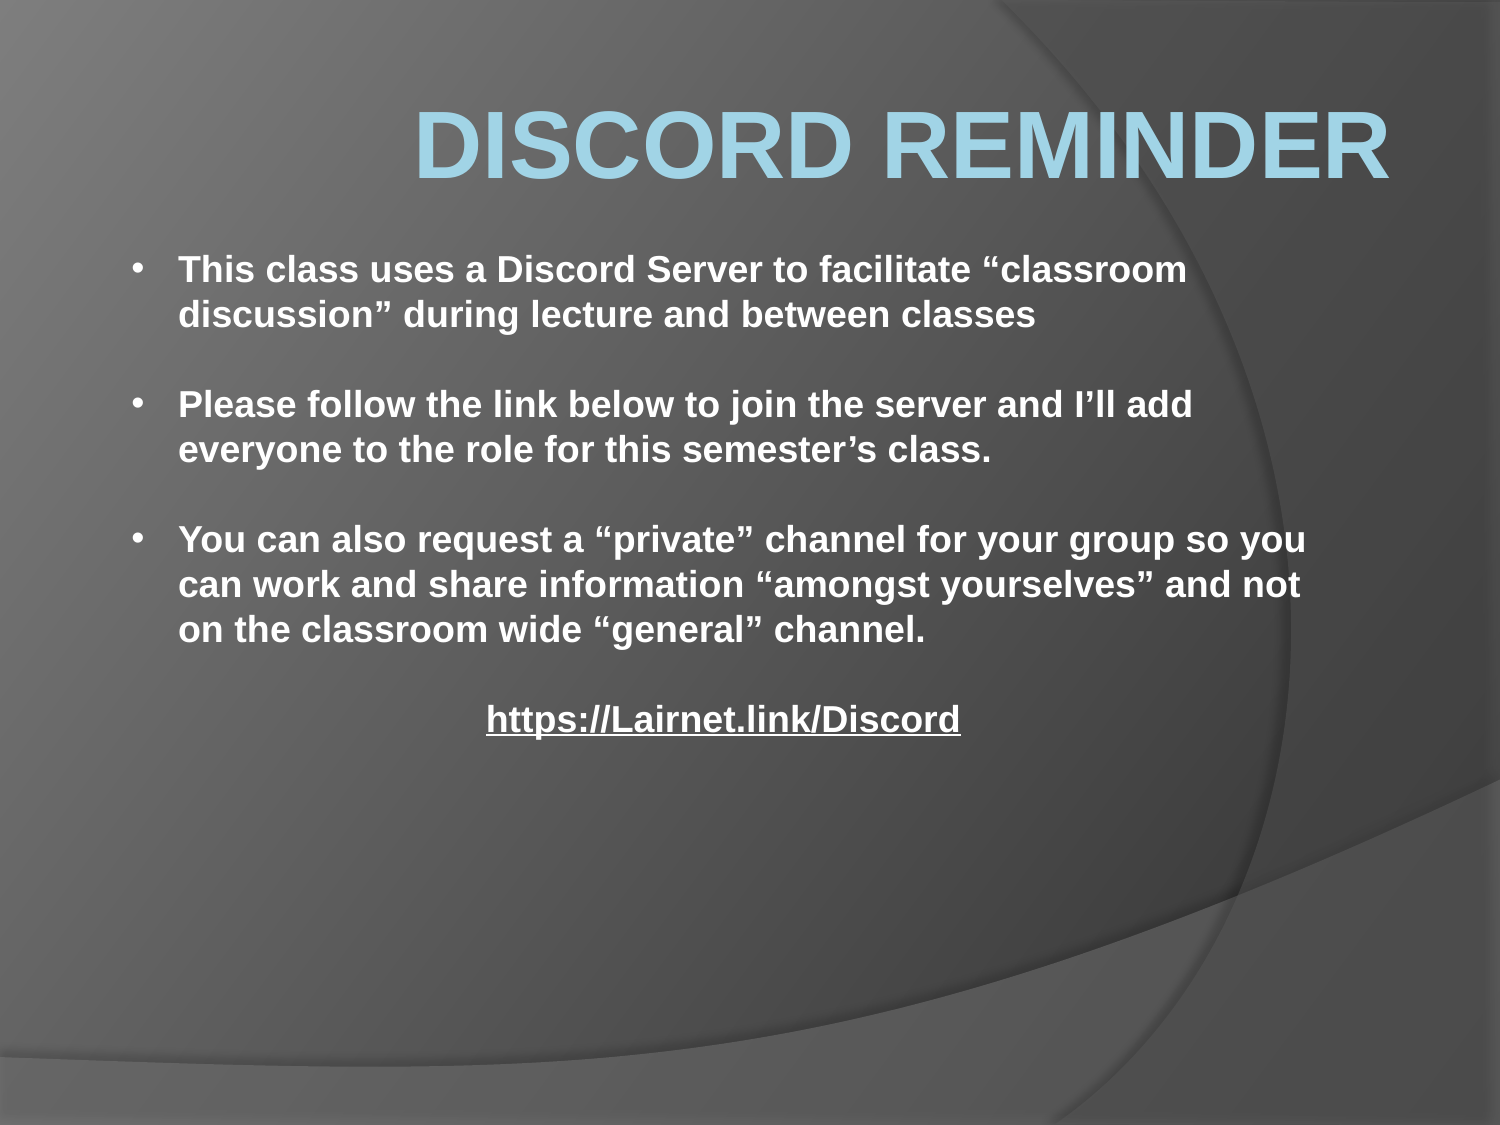

# Discord Reminder
This class uses a Discord Server to facilitate “classroom discussion” during lecture and between classes

Please follow the link below to join the server and I’ll add everyone to the role for this semester’s class.

You can also request a “private” channel for your group so you can work and share information “amongst yourselves” and not on the classroom wide “general” channel.

https://Lairnet.link/Discord